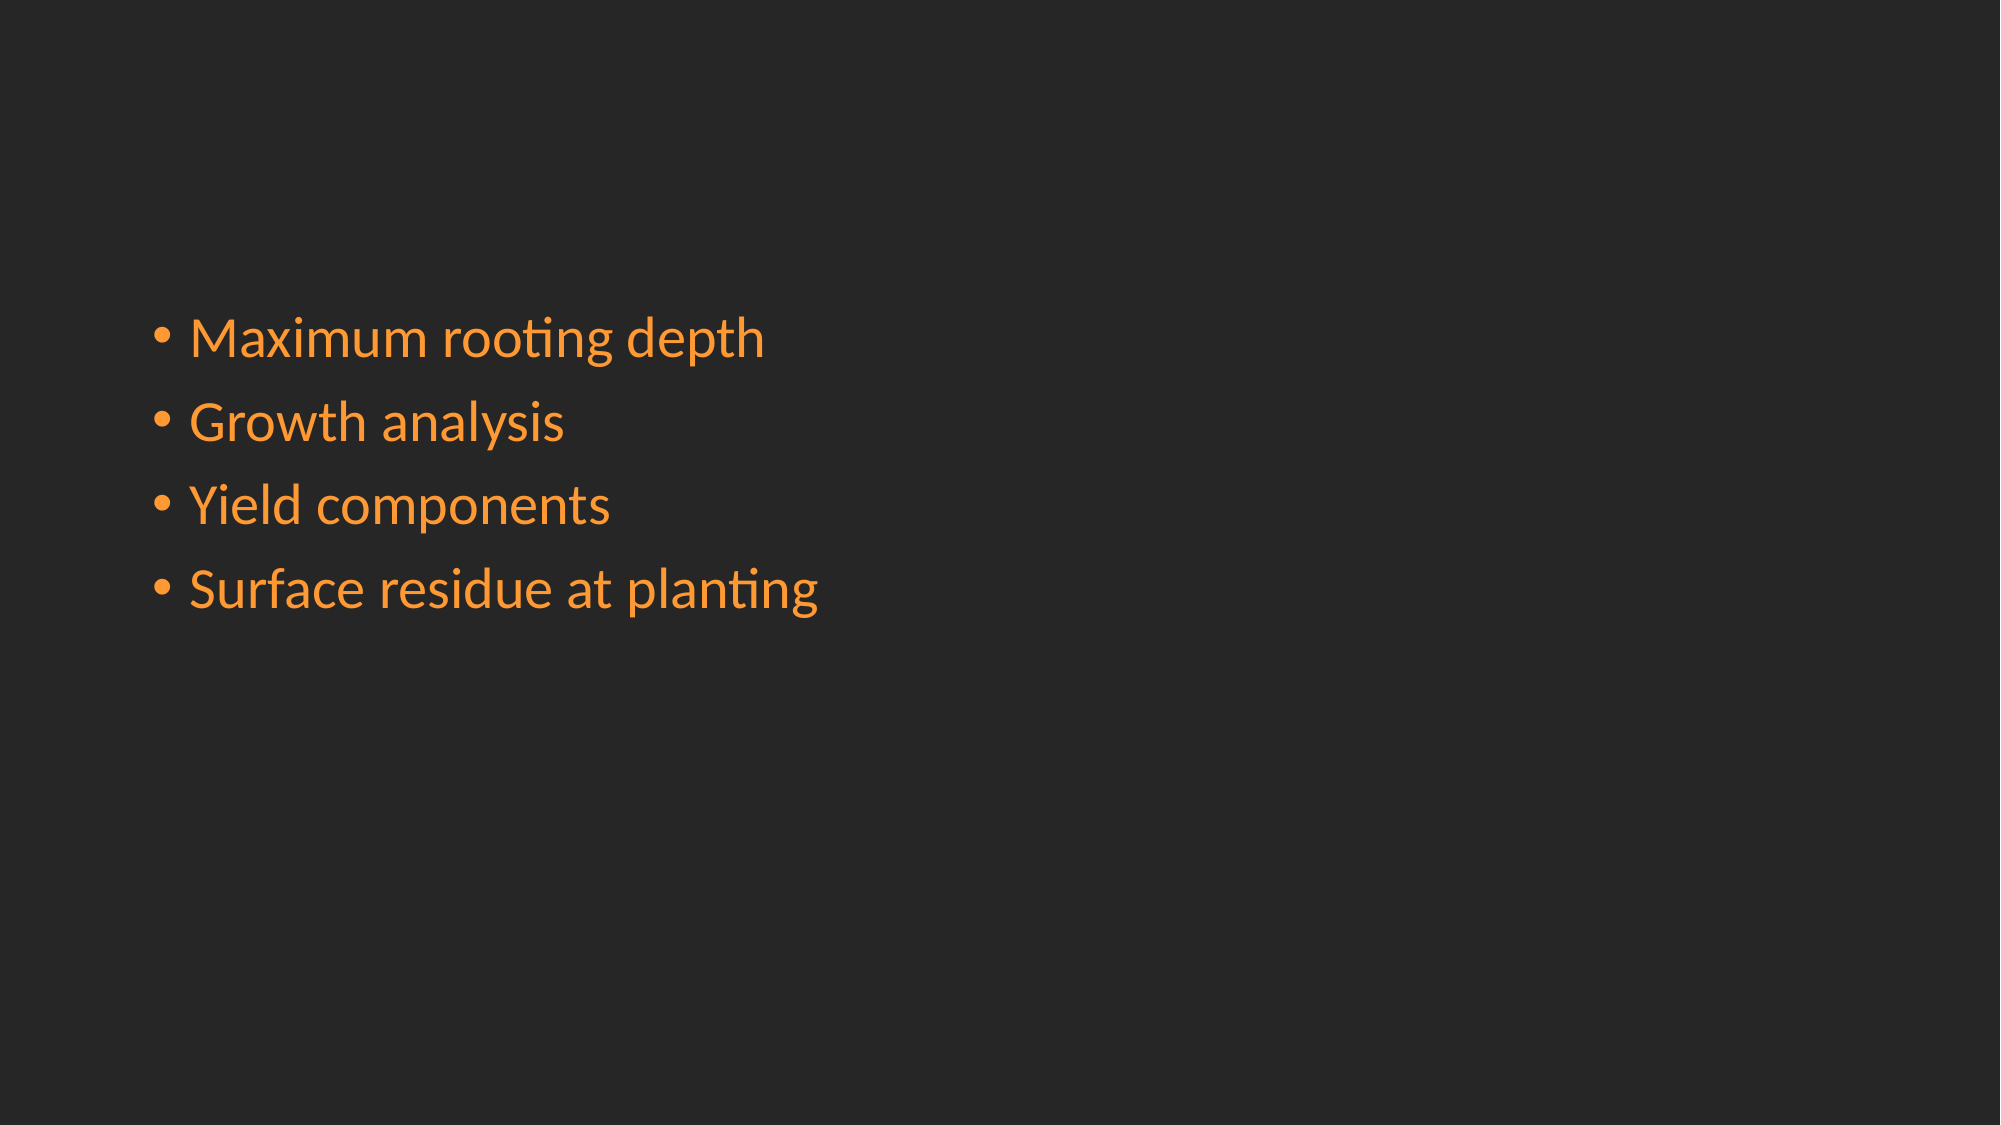

#
Maximum rooting depth
Growth analysis
Yield components
Surface residue at planting